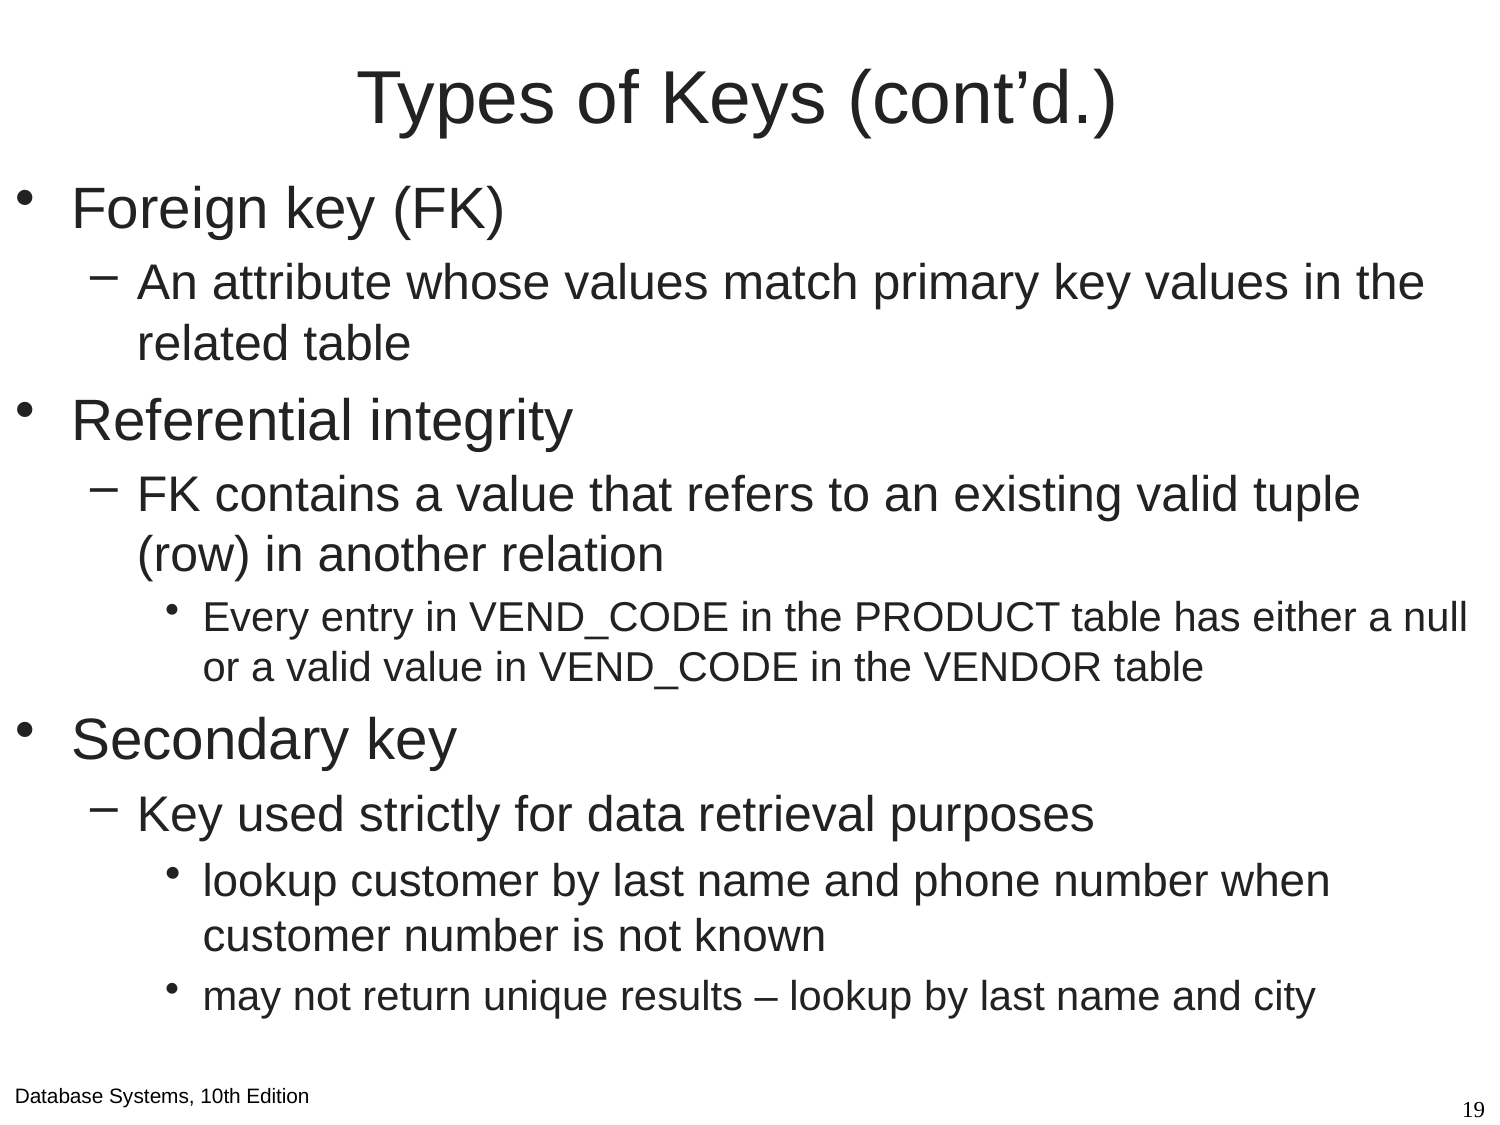

# Types of Keys (cont’d.)
Foreign key (FK)
An attribute whose values match primary key values in the related table
Referential integrity
FK contains a value that refers to an existing valid tuple (row) in another relation
Every entry in VEND_CODE in the PRODUCT table has either a null or a valid value in VEND_CODE in the VENDOR table
Secondary key
Key used strictly for data retrieval purposes
lookup customer by last name and phone number when customer number is not known
may not return unique results – lookup by last name and city
19